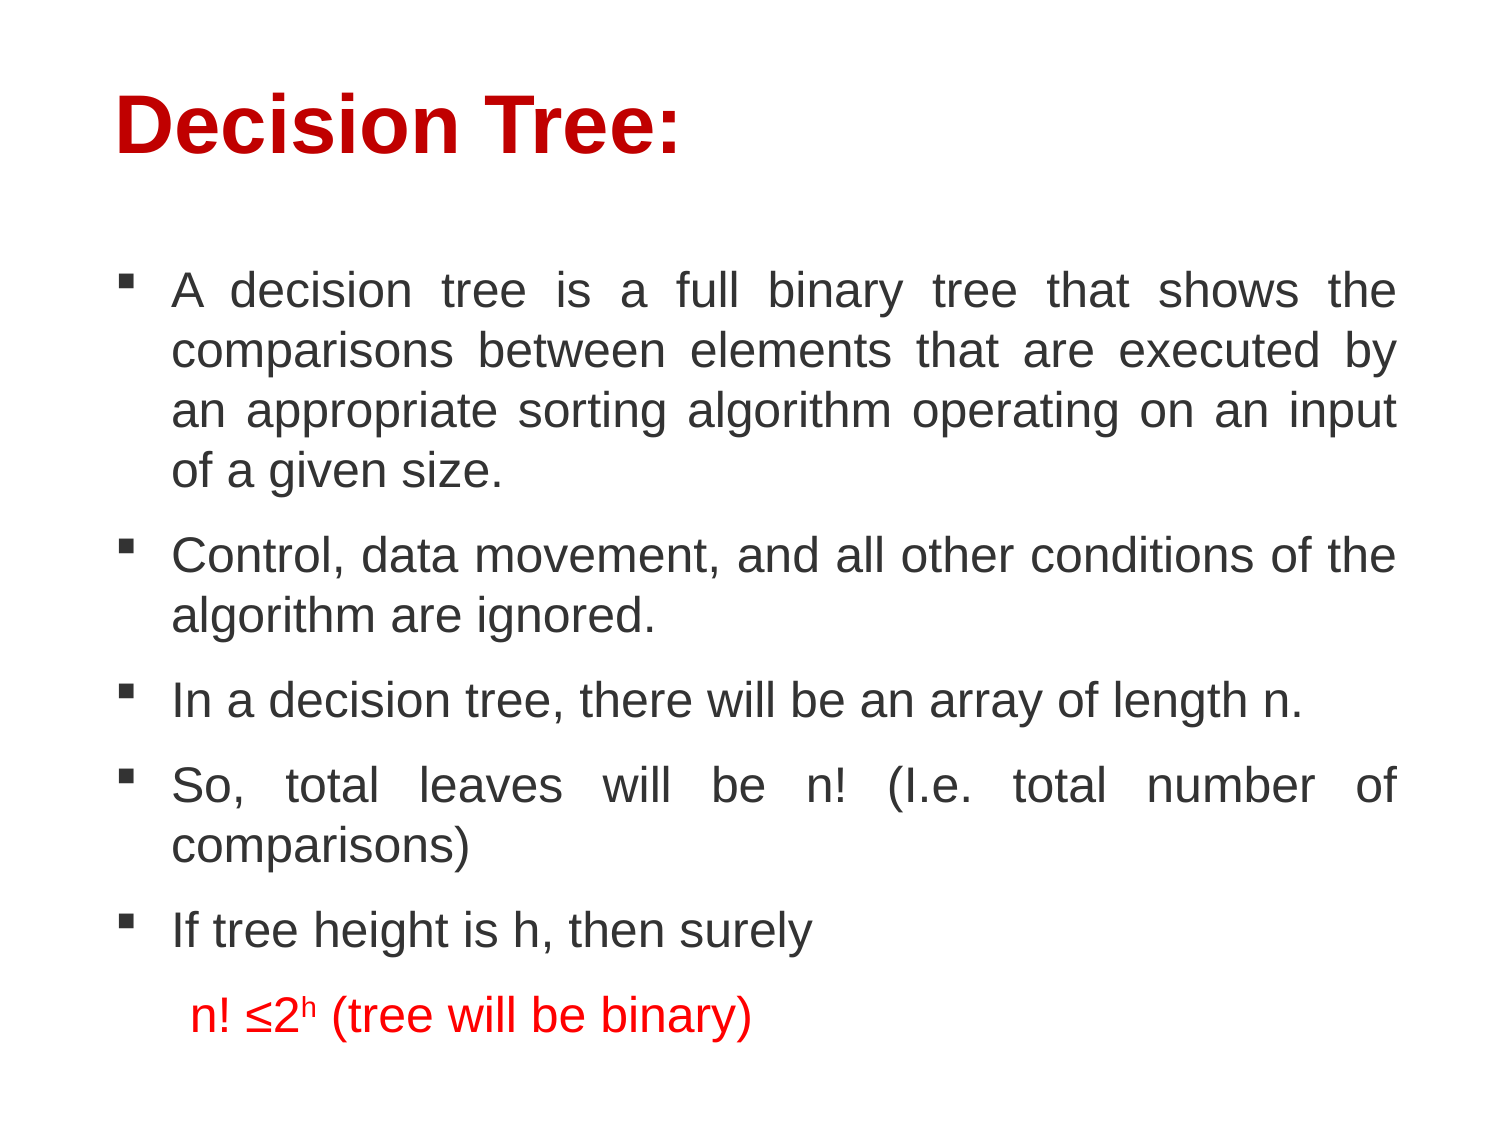

Decision Tree:
A decision tree is a full binary tree that shows the comparisons between elements that are executed by an appropriate sorting algorithm operating on an input of a given size.
Control, data movement, and all other conditions of the algorithm are ignored.
In a decision tree, there will be an array of length n.
So, total leaves will be n! (I.e. total number of comparisons)
If tree height is h, then surely
n! ≤2h (tree will be binary)